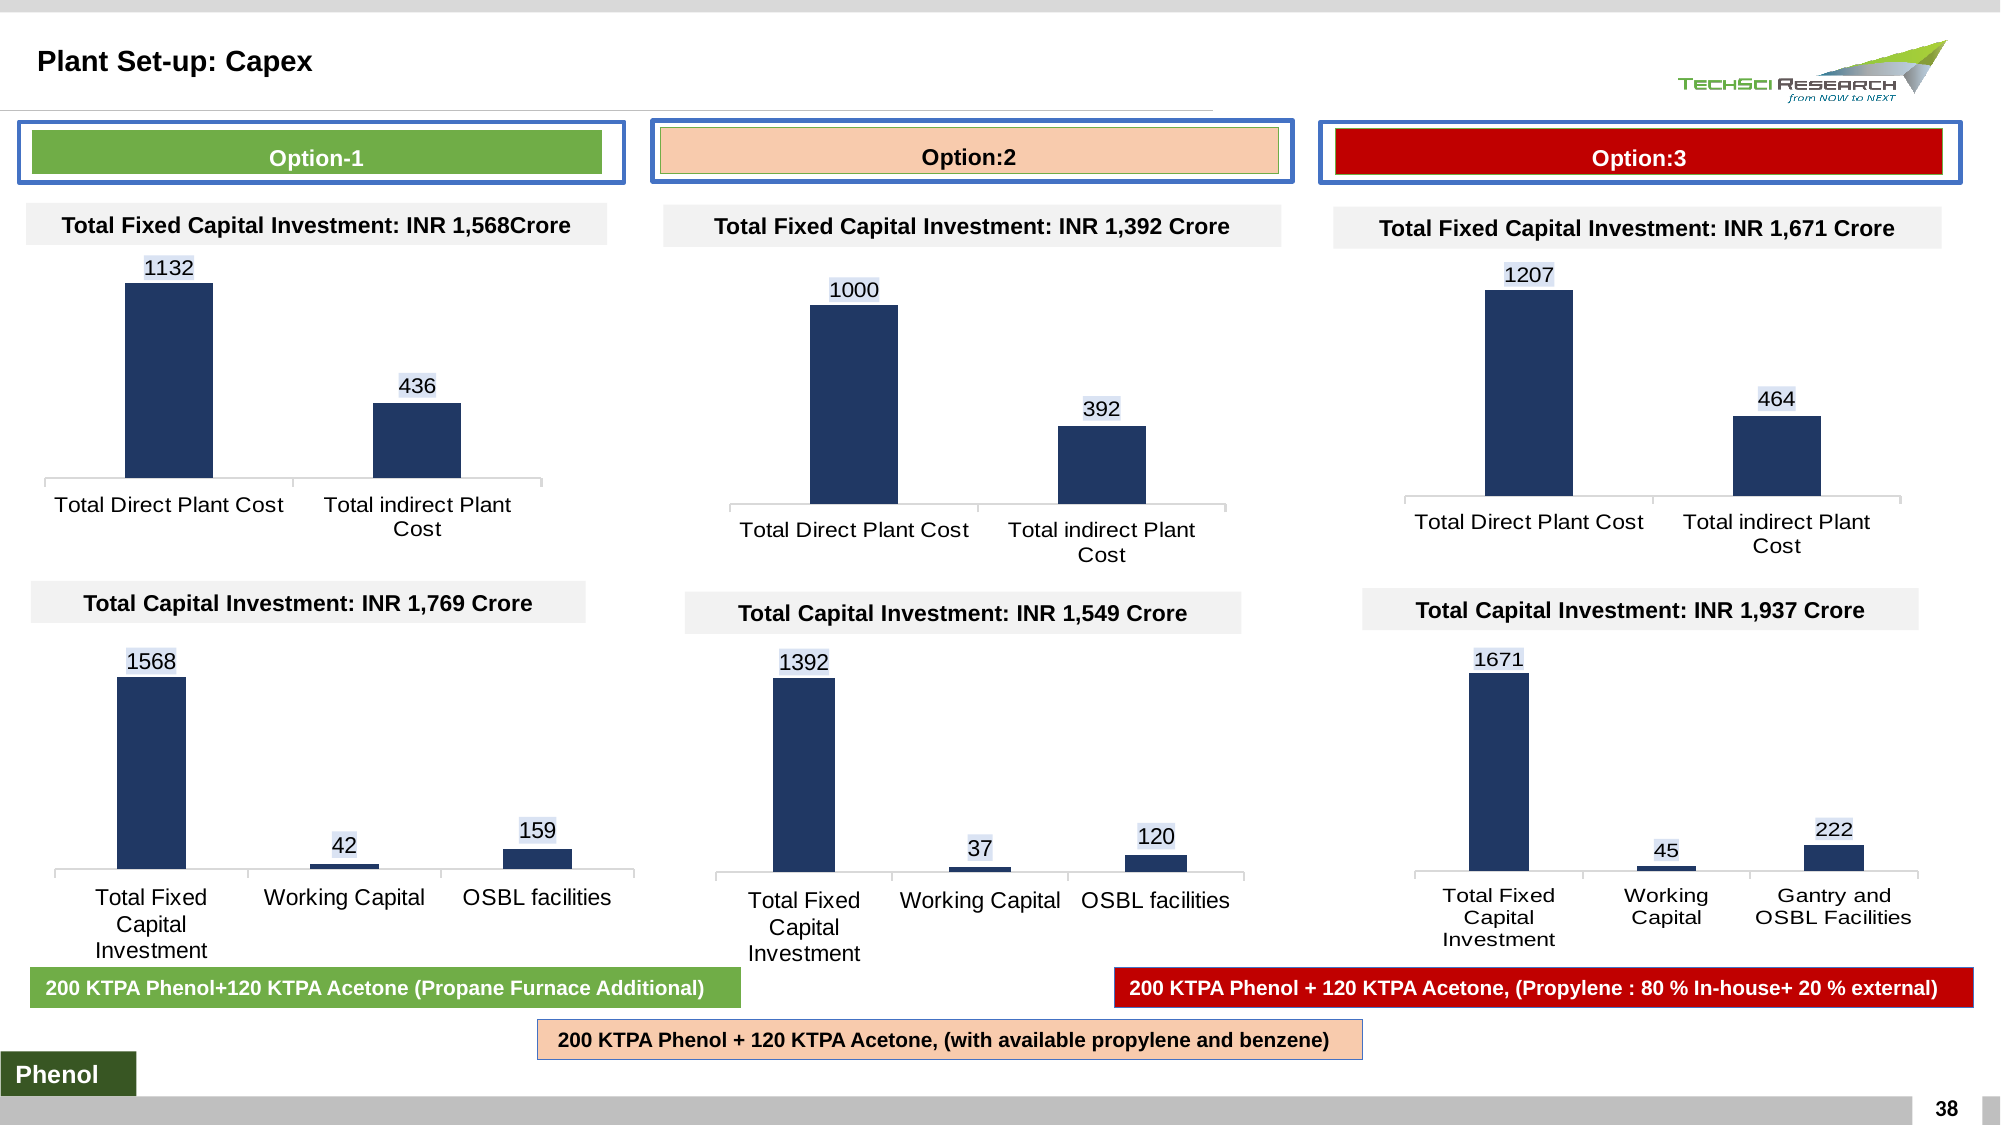

Plant Set-up: Capex

| Option:2 |
| --- |
| Option:3 |
| --- |
| Option-1 |
| --- |
Total Fixed Capital Investment: INR 1,568Crore
Total Fixed Capital Investment: INR 1,392 Crore
Total Fixed Capital Investment: INR 1,671 Crore

### Chart

| Category | Total Fixed Capital Investment |
|---|---|
| Total Direct Plant Cost | 1132.3 |
| Total indirect Plant Cost | 436.0 |

### Chart

| Category | Total Fixed Capital Investment |
|---|---|
| Total Direct Plant Cost | 1207.0 |
| Total indirect Plant Cost | 464.0 |

### Chart

| Category | Total Fixed Capital Investment |
|---|---|
| Total Direct Plant Cost | 1000.0 |
| Total indirect Plant Cost | 392.0 |
Total Capital Investment: INR 1,769 Crore
Total Capital Investment: INR 1,937 Crore
Total Capital Investment: INR 1,549 Crore

### Chart

| Category | Total Capital Investment |
|---|---|
| Total Fixed Capital Investment | 1568.0 |
| Working Capital | 42.0 |
| OSBL facilities | 159.0 |

### Chart

| Category | Total Capital Investment |
|---|---|
| Total Fixed Capital Investment | 1392.0 |
| Working Capital | 37.0 |
| OSBL facilities | 120.0 |

### Chart

| Category | Total Capital Investment |
|---|---|
| Total Fixed Capital Investment | 1671.0 |
| Working Capital | 45.0 |
| Gantry and OSBL Facilities | 222.0 |
200 KTPA Phenol+120 KTPA Acetone (Propane Furnace Additional)
200 KTPA Phenol + 120 KTPA Acetone, (Propylene : 80 % In-house+ 20 % external)
 200 KTPA Phenol + 120 KTPA Acetone, (with available propylene and benzene)
Phenol